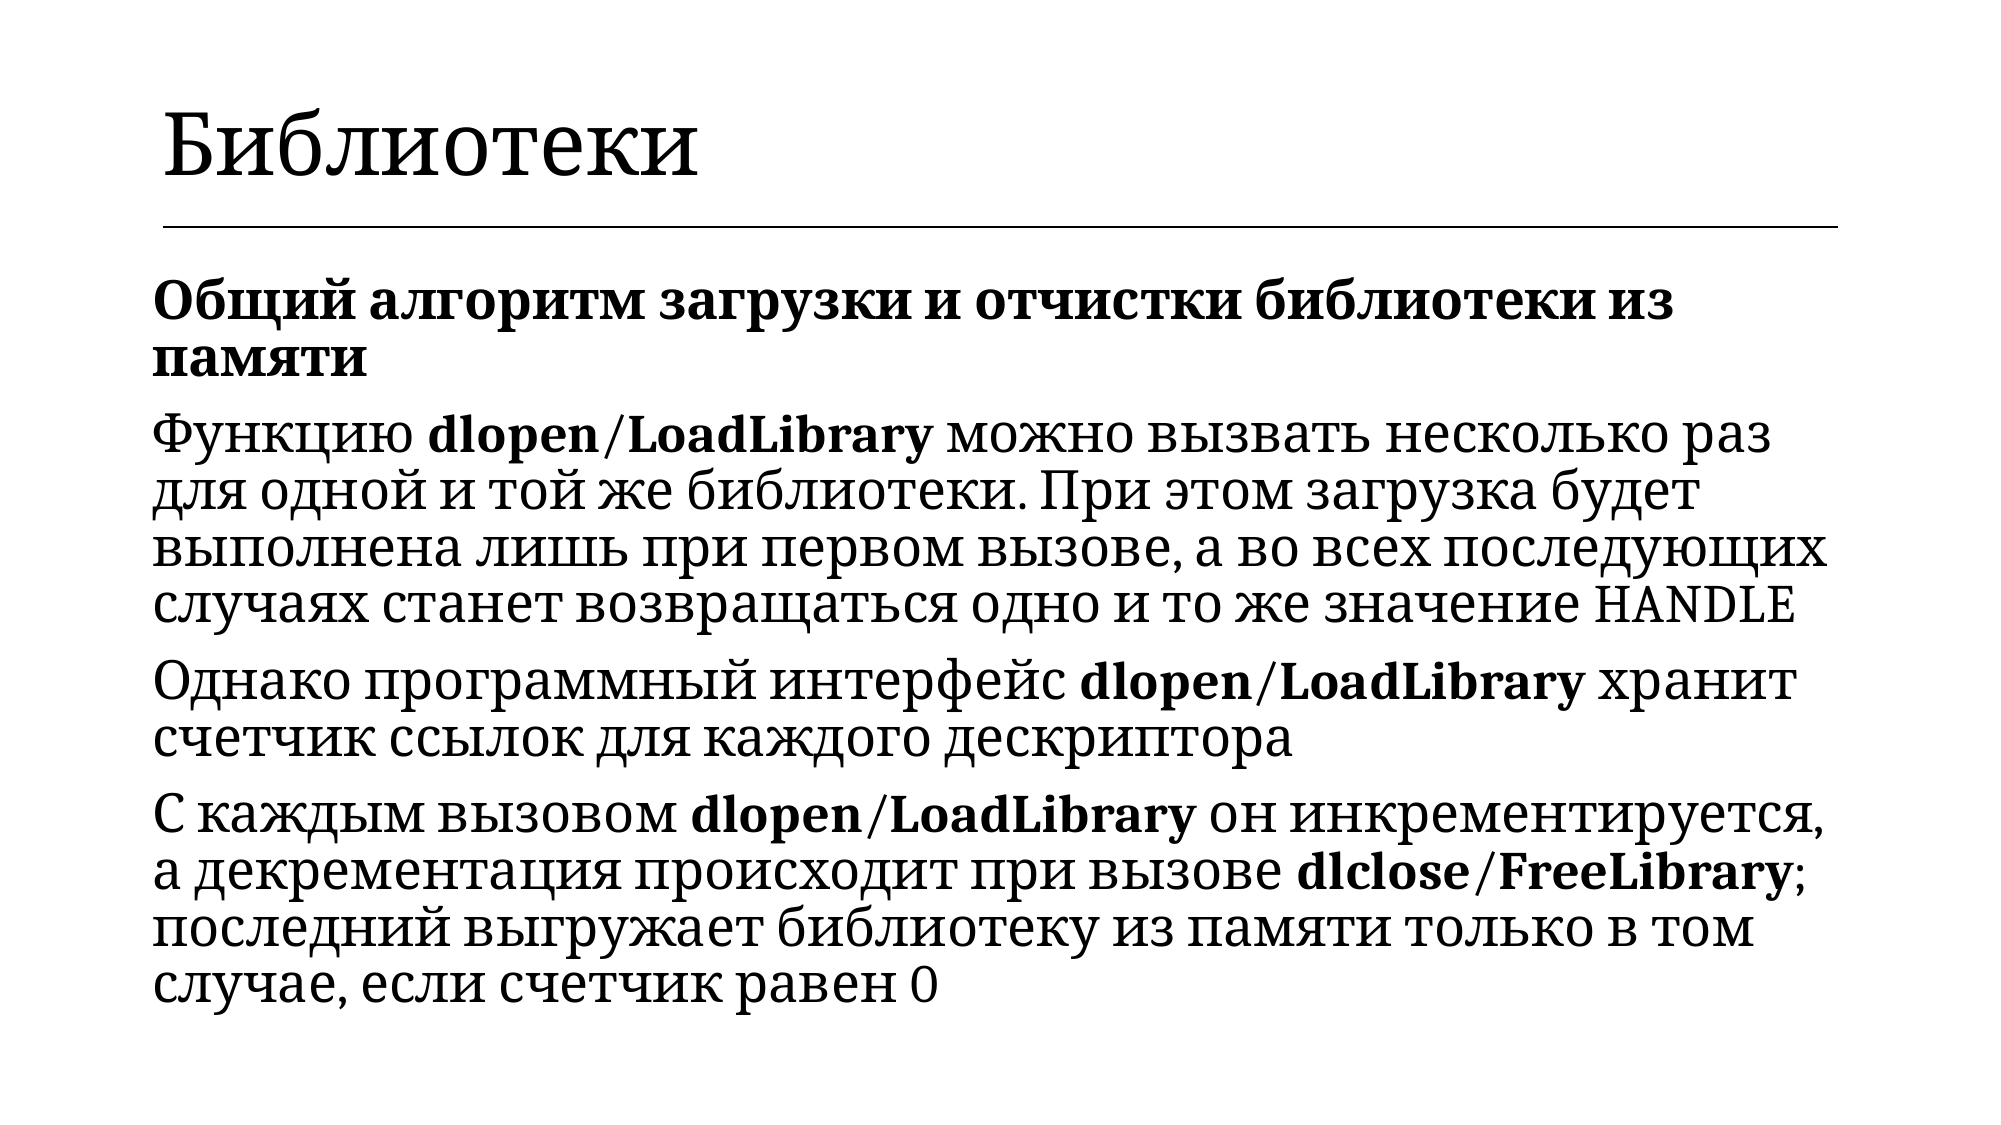

| Библиотеки |
| --- |
Общий алгоритм загрузки и отчистки библиотеки из памяти
Функцию dlopen/LoadLibrary можно вызвать несколько раз для одной и той же библиотеки. При этом загрузка будет выполнена лишь при первом вызове, а во всех последующих случаях станет возвращаться одно и то же значение HANDLE
Однако программный интерфейс dlopen/LoadLibrary хранит счетчик ссылок для каждого дескриптора
С каждым вызовом dlopen/LoadLibrary он инкрементируется, а декрементация происходит при вызове dlclose/FreeLibrary; последний выгружает библиотеку из памяти только в том случае, если счетчик равен 0